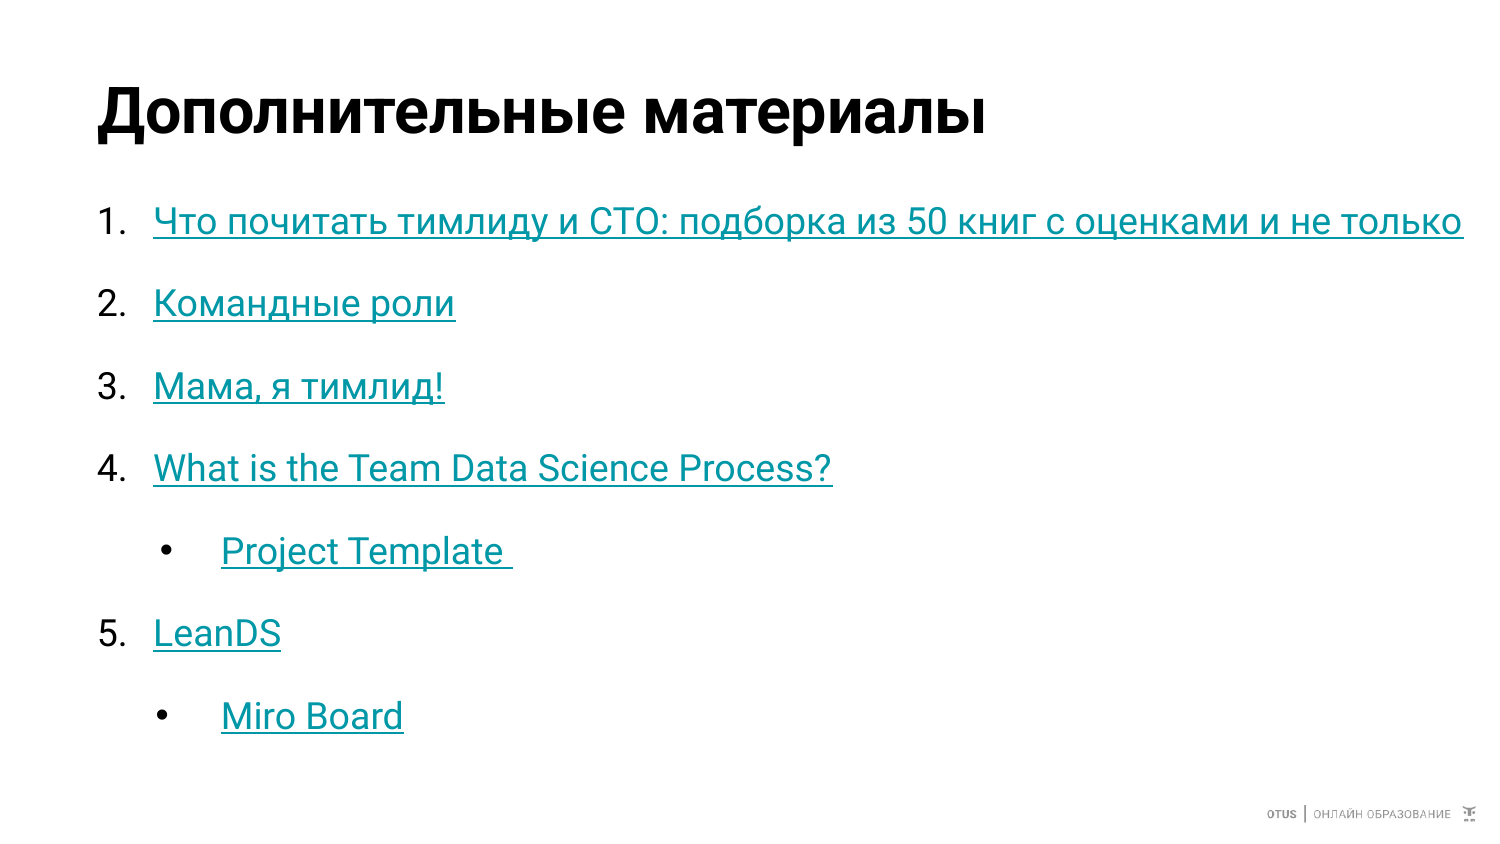

# Дополнительные материалы
Что почитать тимлиду и СТО: подборка из 50 книг с оценками и не только
Командные роли
Мама, я тимлид!
What is the Team Data Science Process?
Project Template
LeanDS
Miro Board